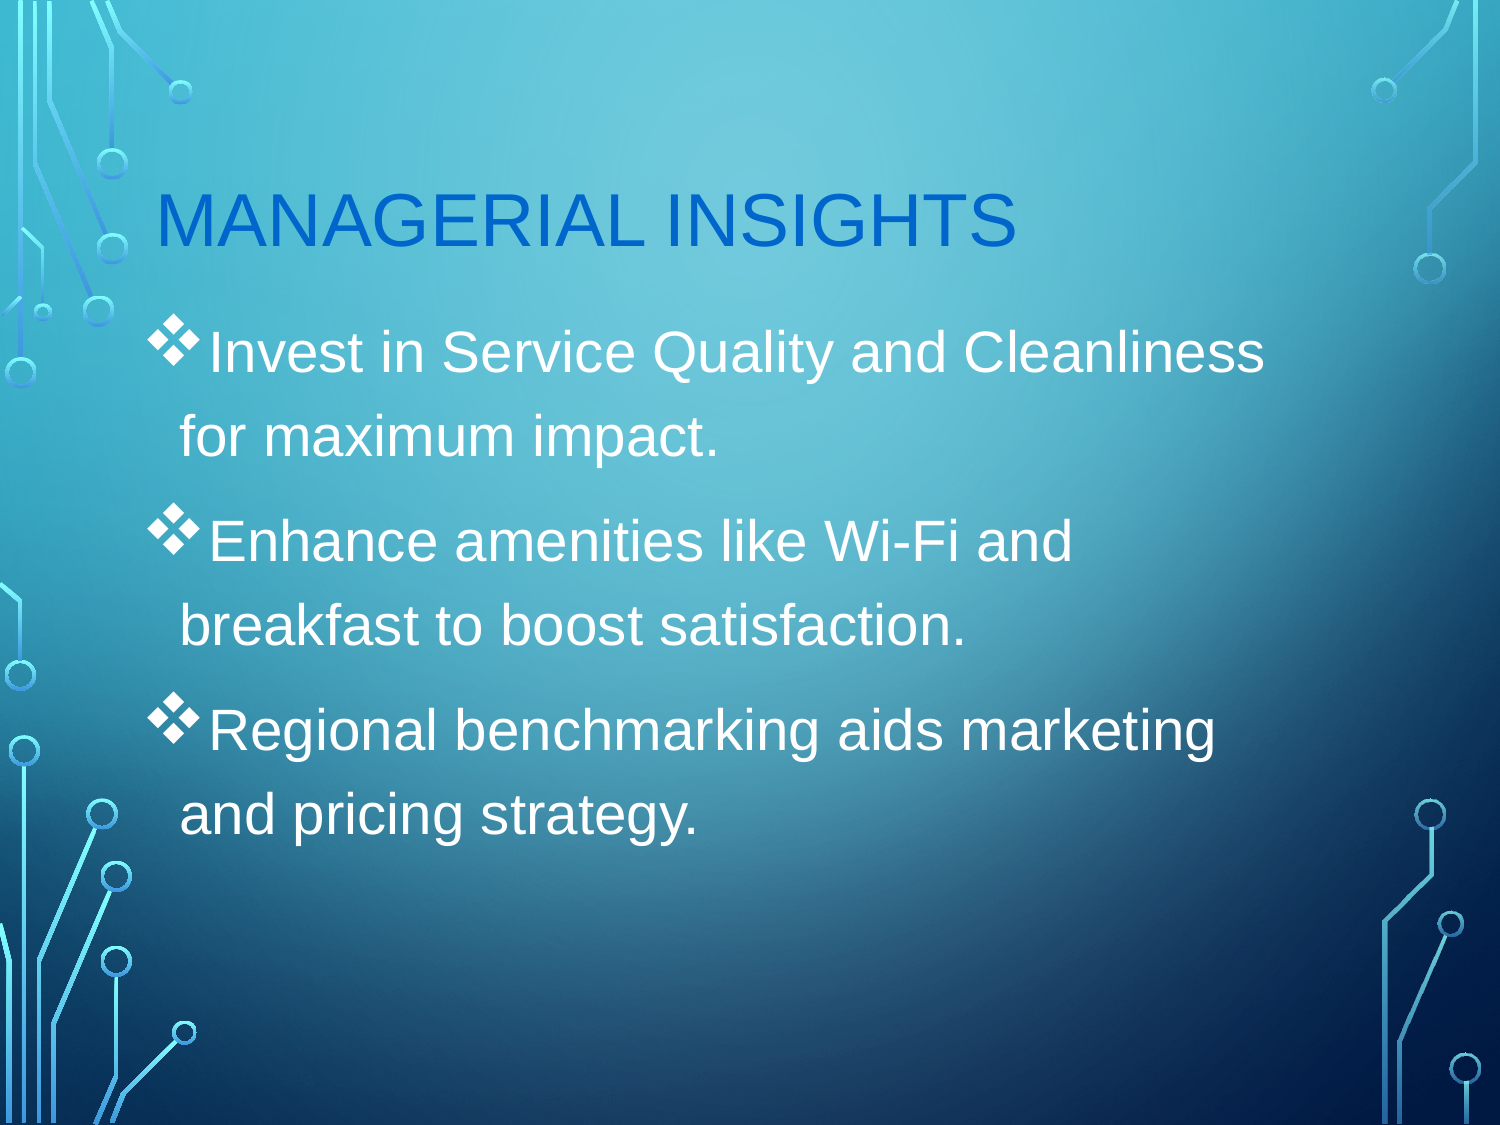

# Managerial Insights
Invest in Service Quality and Cleanliness for maximum impact.
Enhance amenities like Wi-Fi and breakfast to boost satisfaction.
Regional benchmarking aids marketing and pricing strategy.